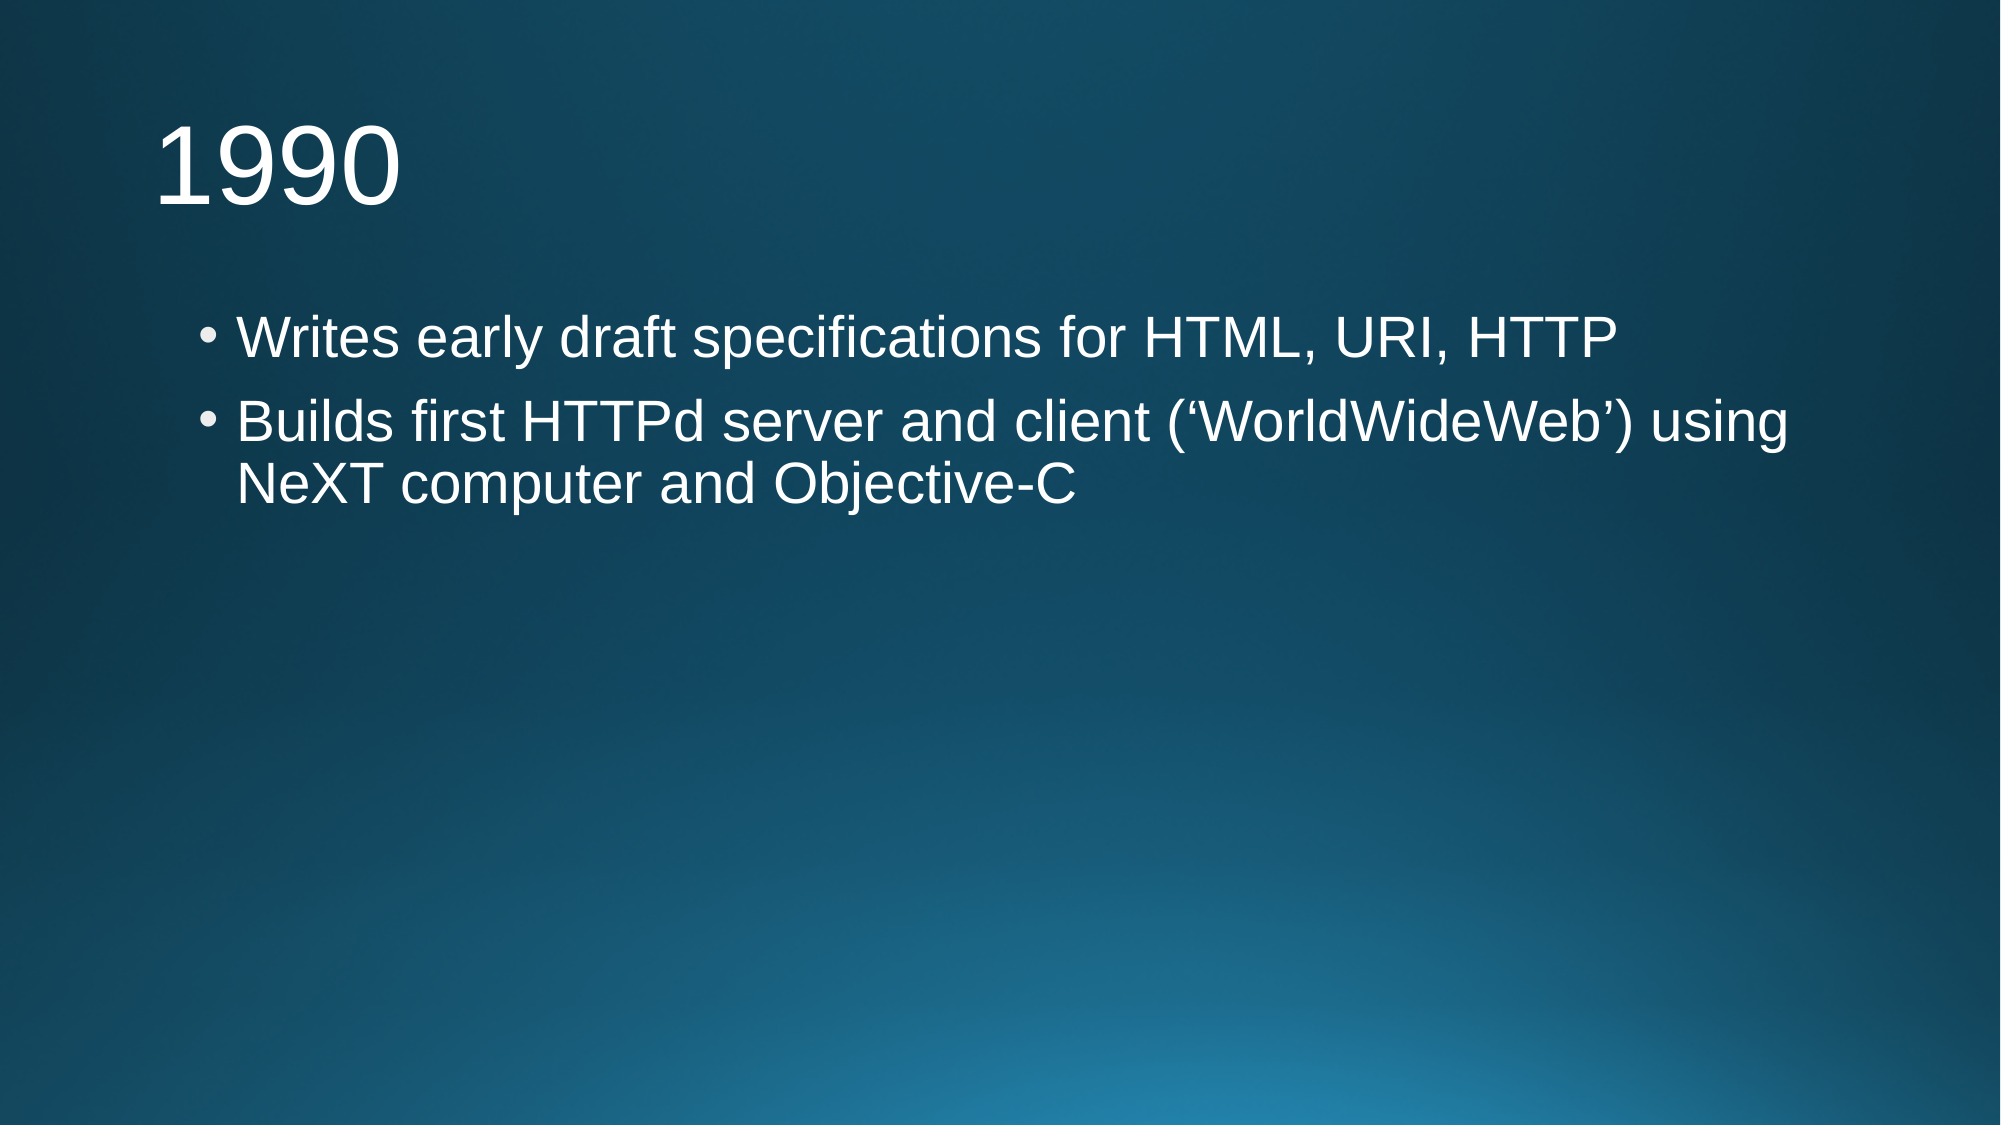

# 1990
Writes early draft specifications for HTML, URI, HTTP
Builds first HTTPd server and client (‘WorldWideWeb’) using NeXT computer and Objective-C